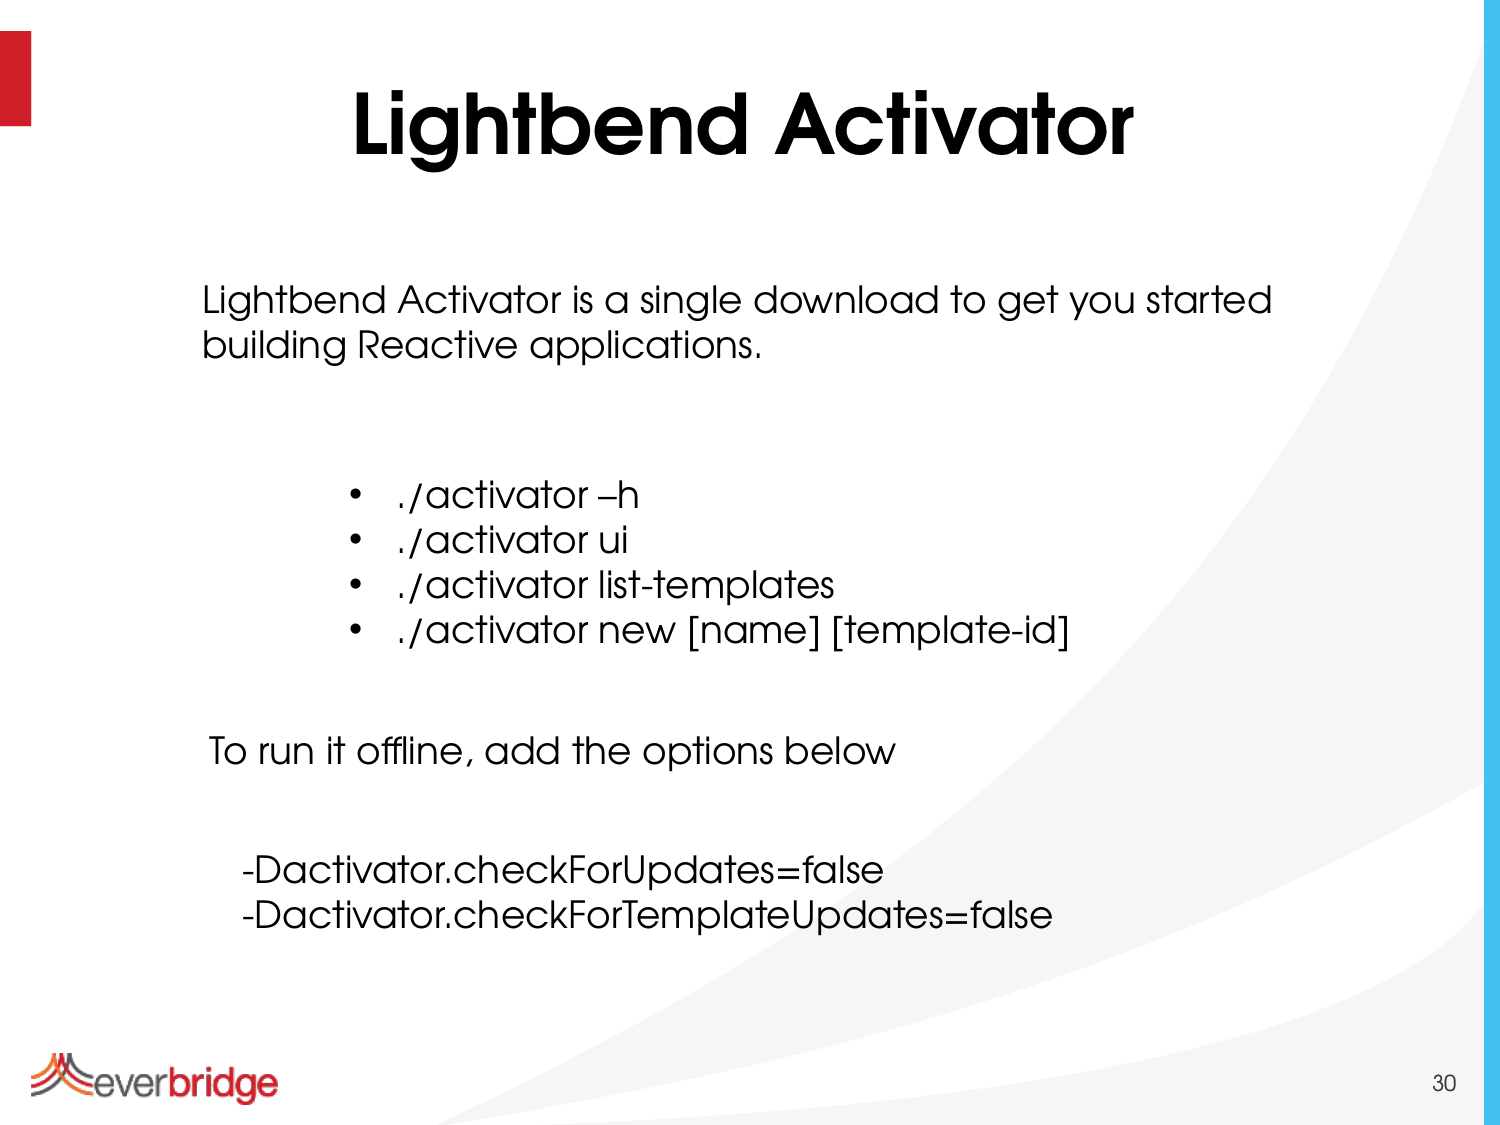

Lightbend Activator
Lightbend Activator is a single download to get you started
building Reactive applications.
./activator –h
./activator ui
./activator list-templates
./activator new [name] [template-id]
To run it offline, add the options below
-Dactivator.checkForUpdates=false
-Dactivator.checkForTemplateUpdates=false